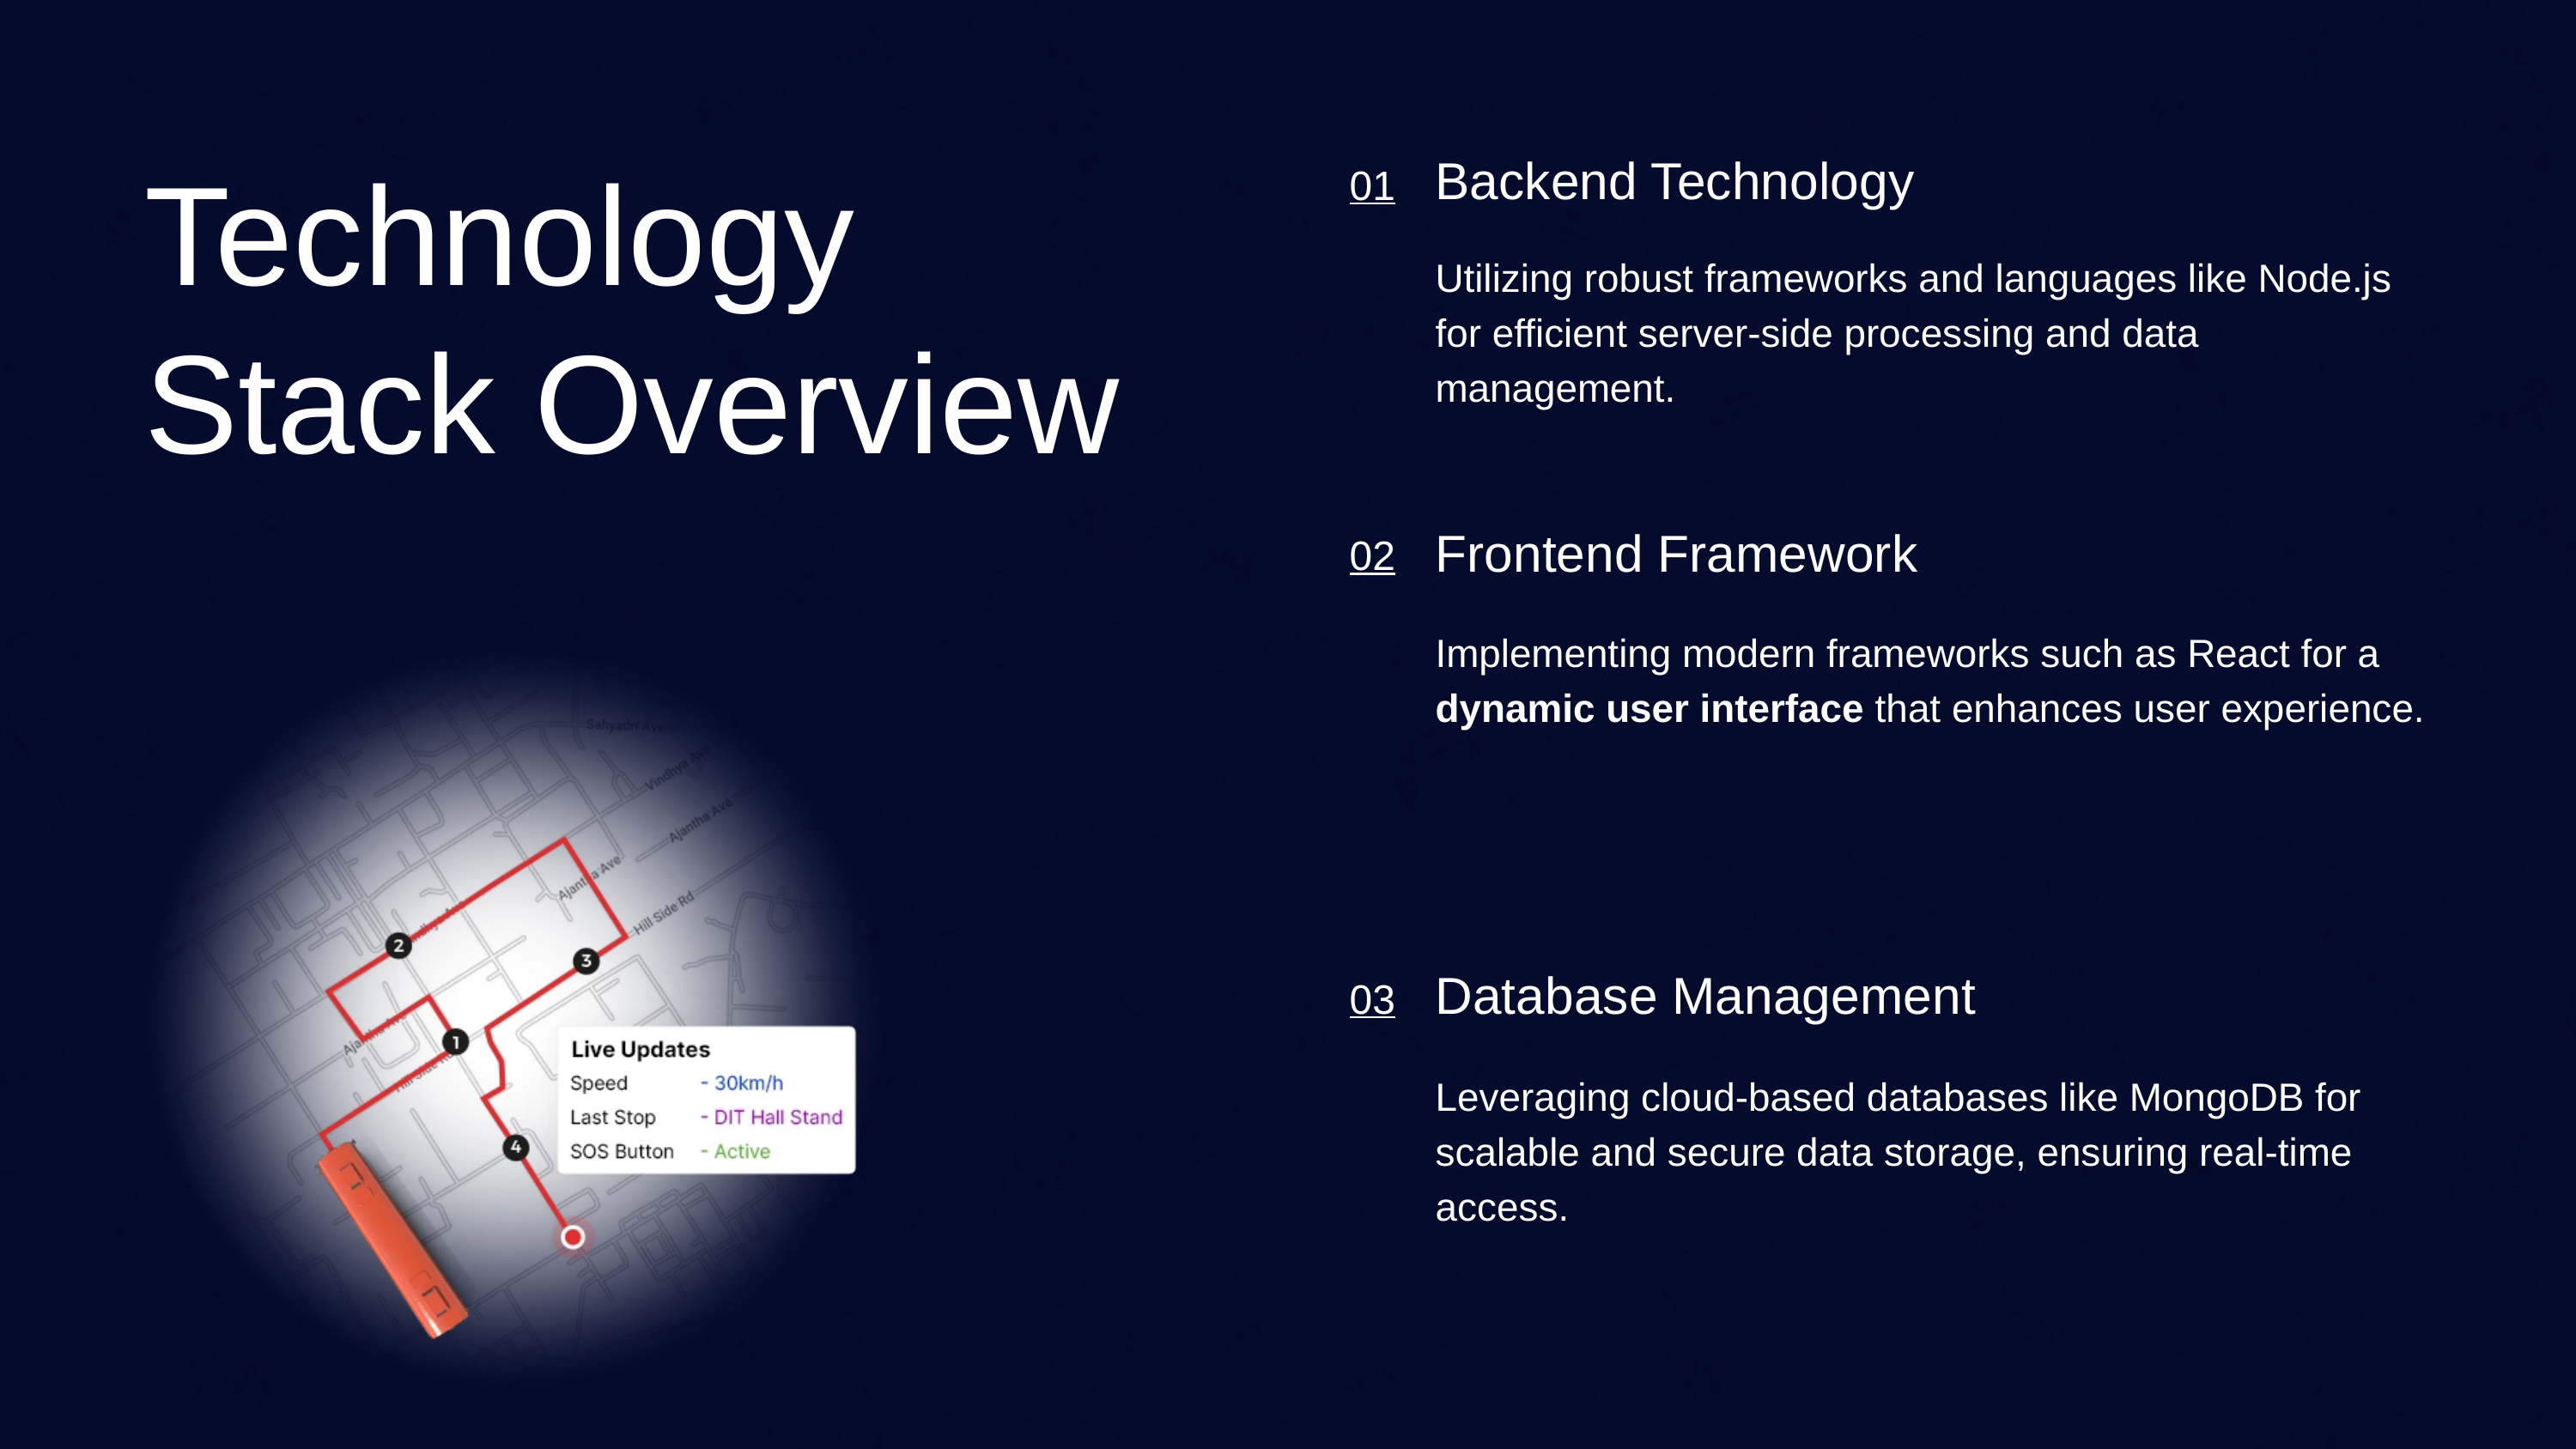

Technology Stack Overview
Backend Technology
Utilizing robust frameworks and languages like Node.js for efficient server-side processing and data management.
01
Frontend Framework
Implementing modern frameworks such as React for a dynamic user interface that enhances user experience.
02

Database Management
Leveraging cloud-based databases like MongoDB for scalable and secure data storage, ensuring real-time access.
03